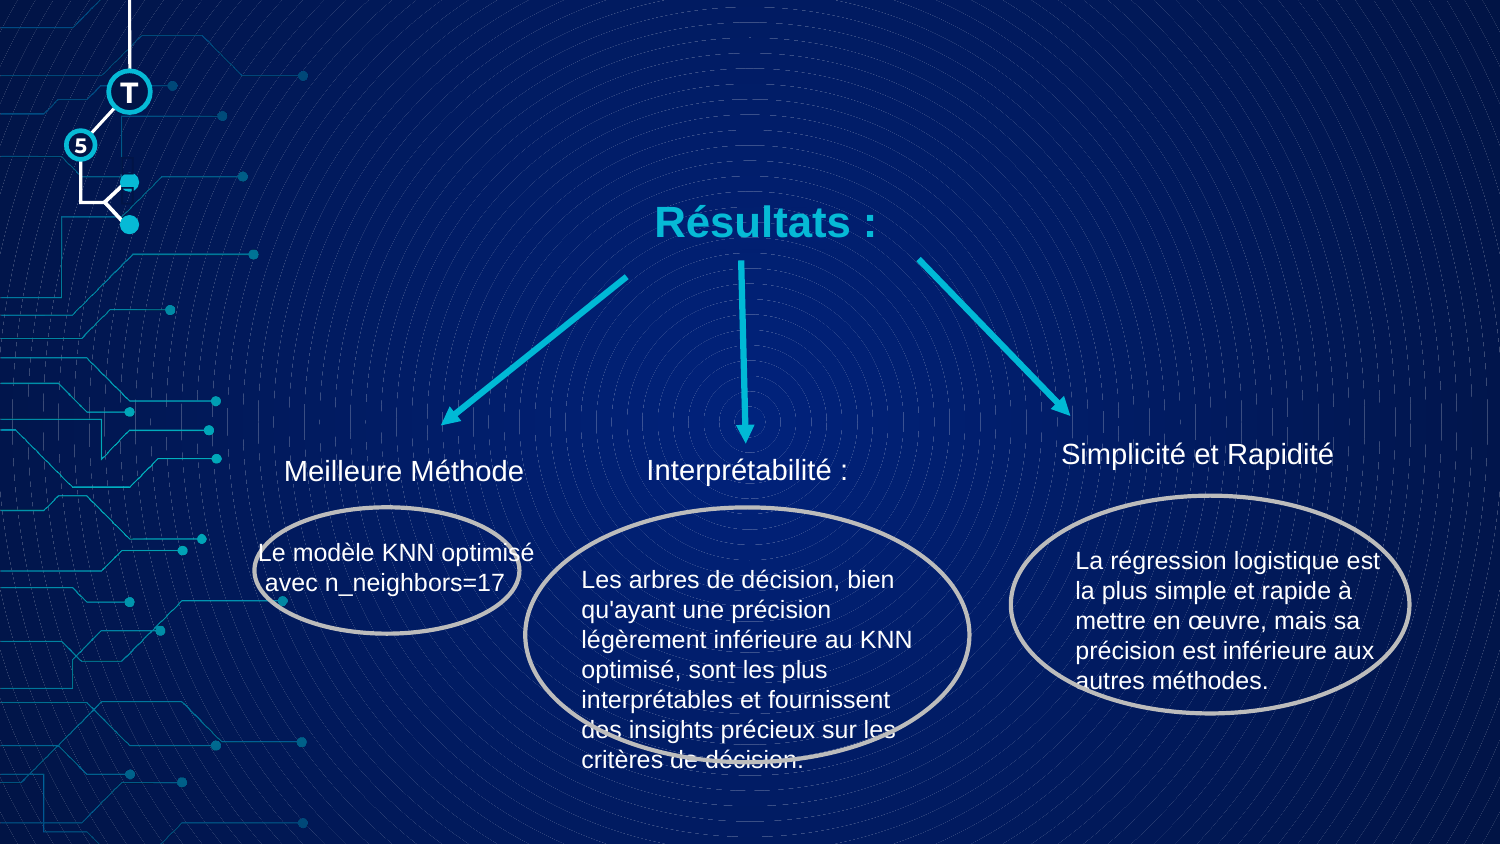

T
5
🠺
# Résultats :

🠺
Simplicité et Rapidité
Interprétabilité :
Meilleure Méthode

La régression logistique est la plus simple et rapide à mettre en œuvre, mais sa précision est inférieure aux autres méthodes.

Le modèle KNN optimisé
 avec n_neighbors=17

Les arbres de décision, bien qu'ayant une précision légèrement inférieure au KNN optimisé, sont les plus interprétables et fournissent des insights précieux sur les critères de décision.